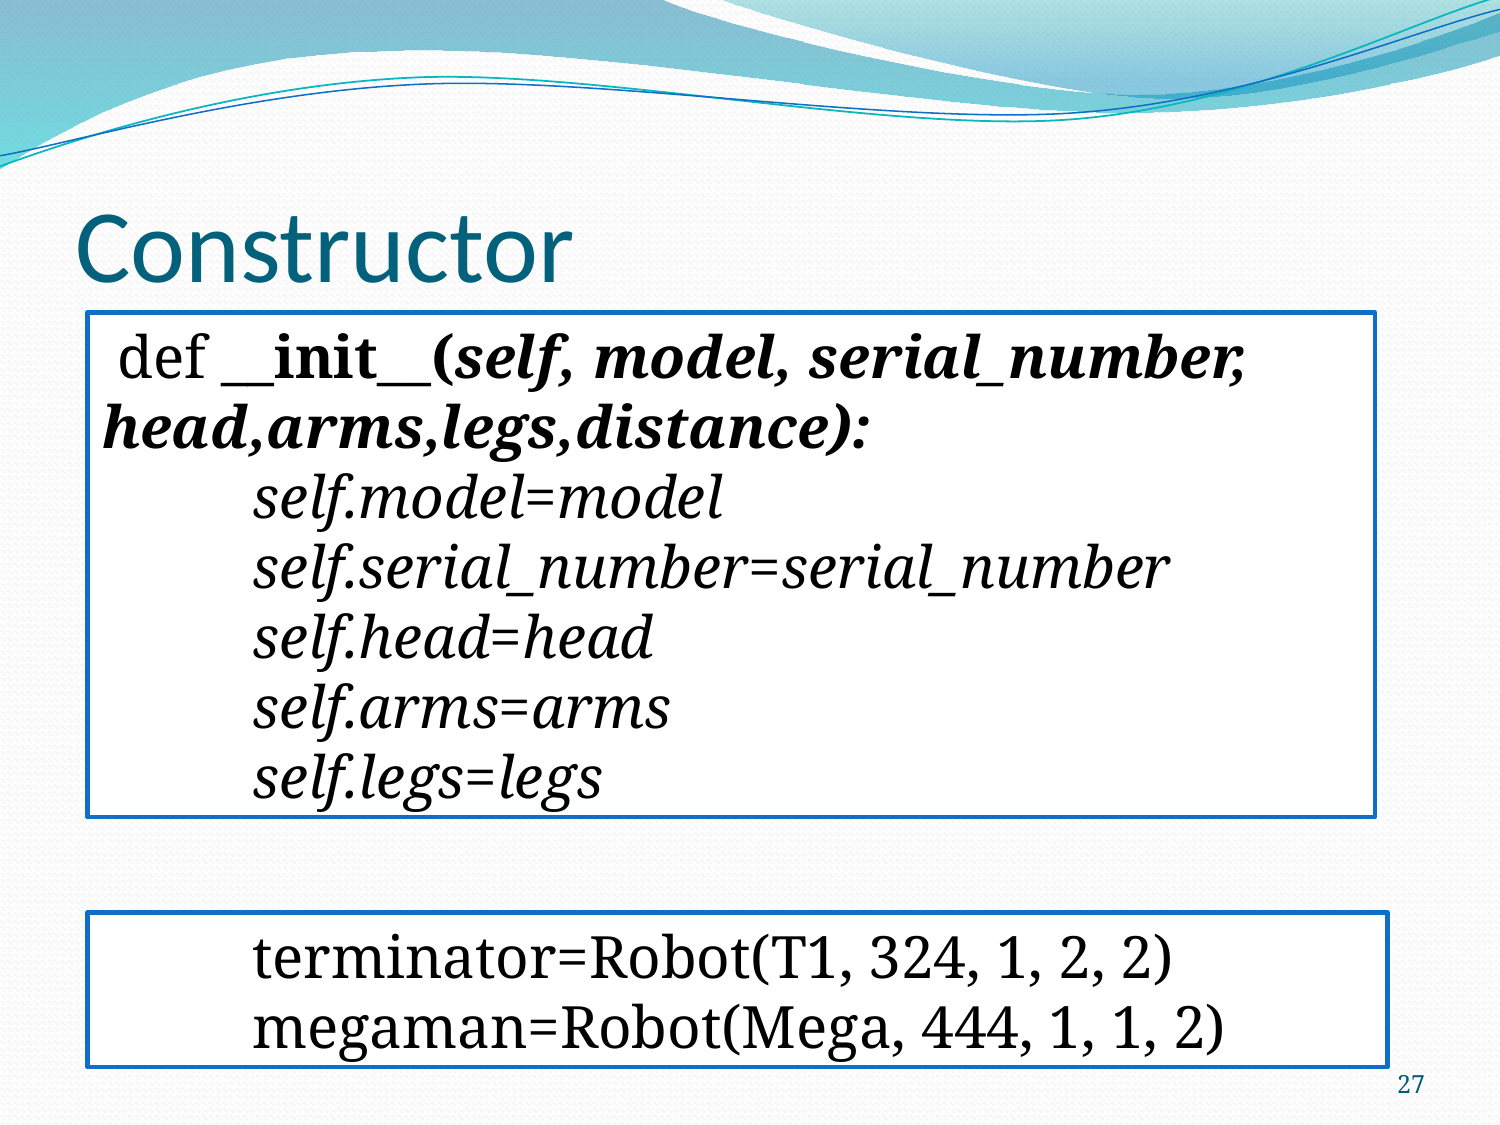

# Constructor
 def __init__(self, model, serial_number, head,arms,legs,distance):
	self.model=model
	self.serial_number=serial_number
	self.head=head
	self.arms=arms
	self.legs=legs
	terminator=Robot(T1, 324, 1, 2, 2)
	megaman=Robot(Mega, 444, 1, 1, 2)
27